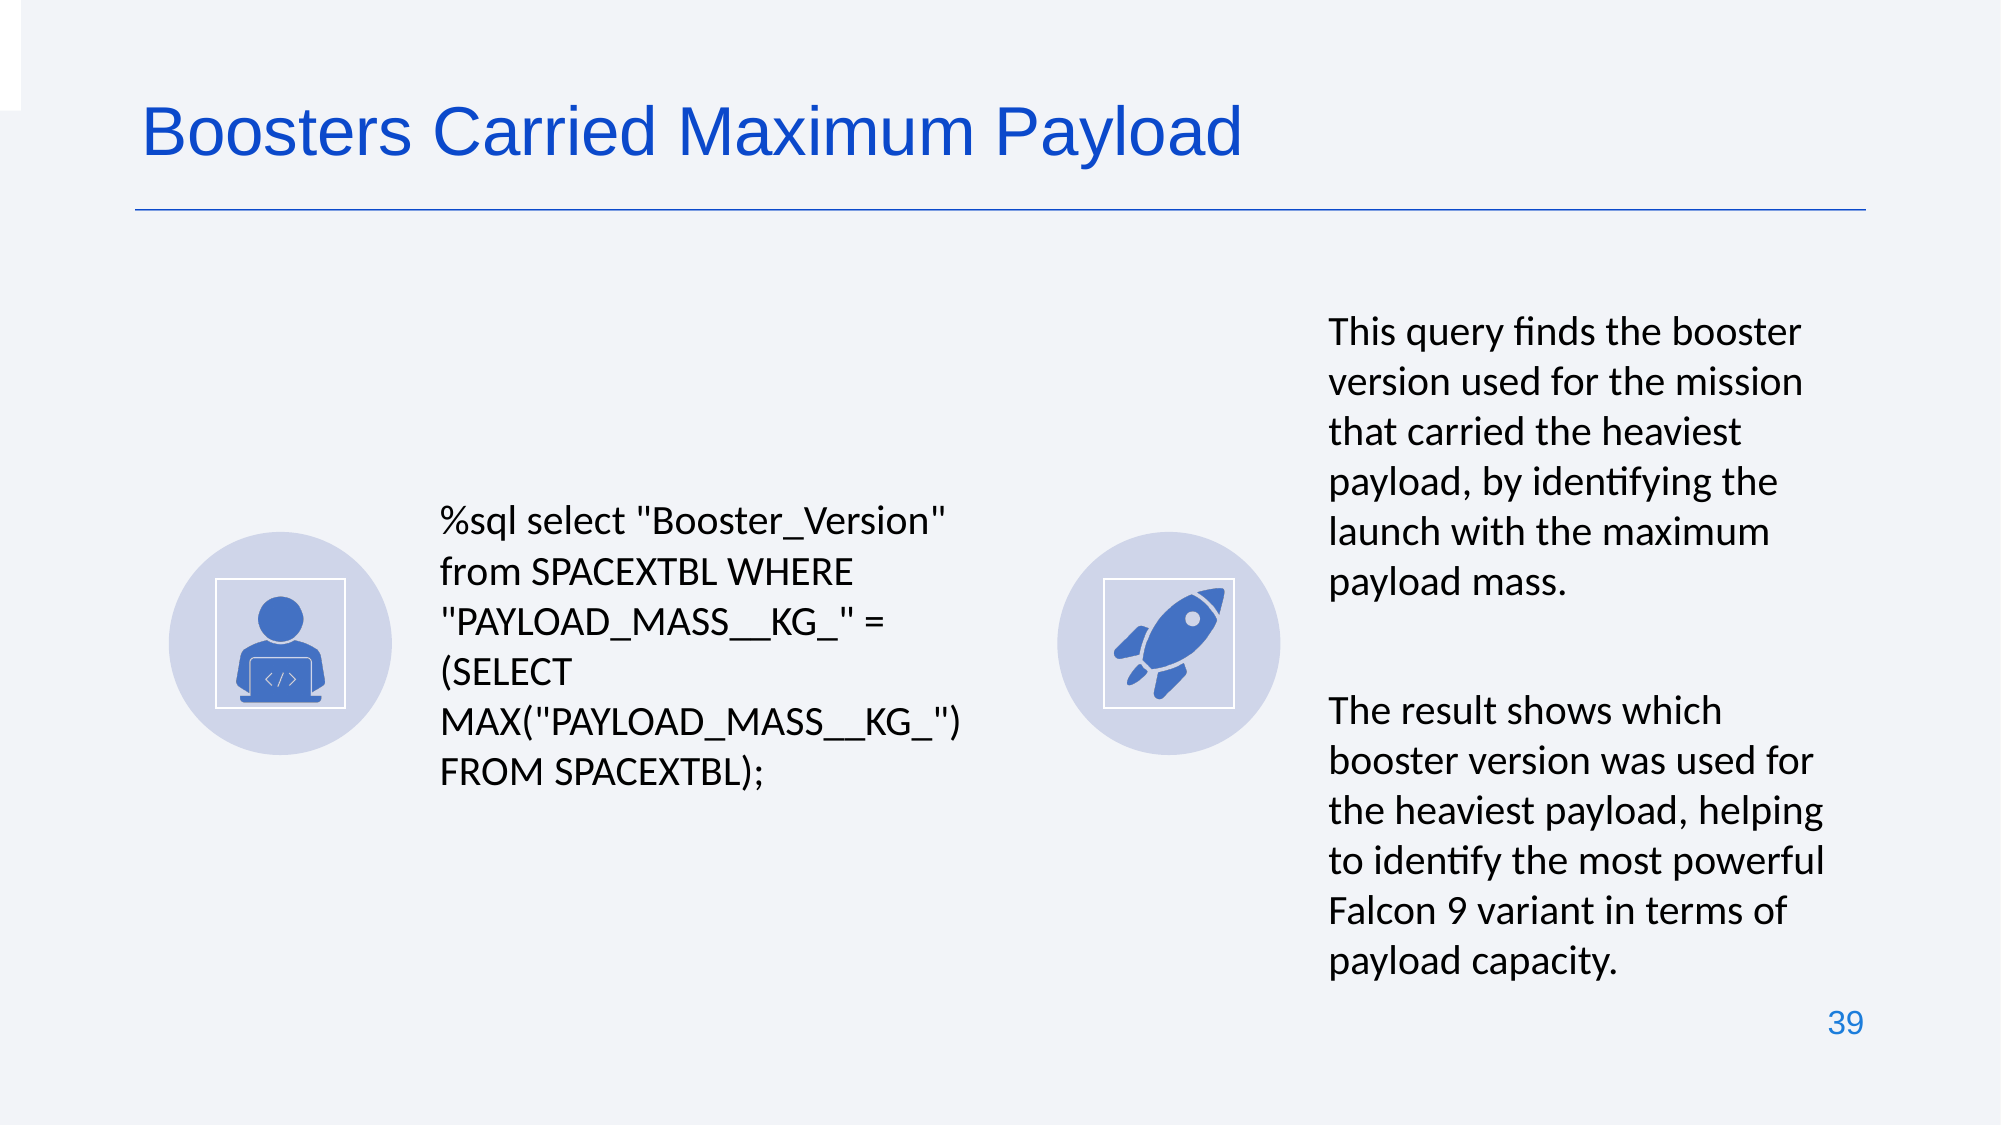

Boosters Carried Maximum Payload
%sql select "Booster_Version" from SPACEXTBL WHERE "PAYLOAD_MASS__KG_" = (SELECT MAX("PAYLOAD_MASS__KG_") FROM SPACEXTBL);
This query finds the booster version used for the mission that carried the heaviest payload, by identifying the launch with the maximum payload mass.

The result shows which booster version was used for the heaviest payload, helping to identify the most powerful Falcon 9 variant in terms of payload capacity.
39